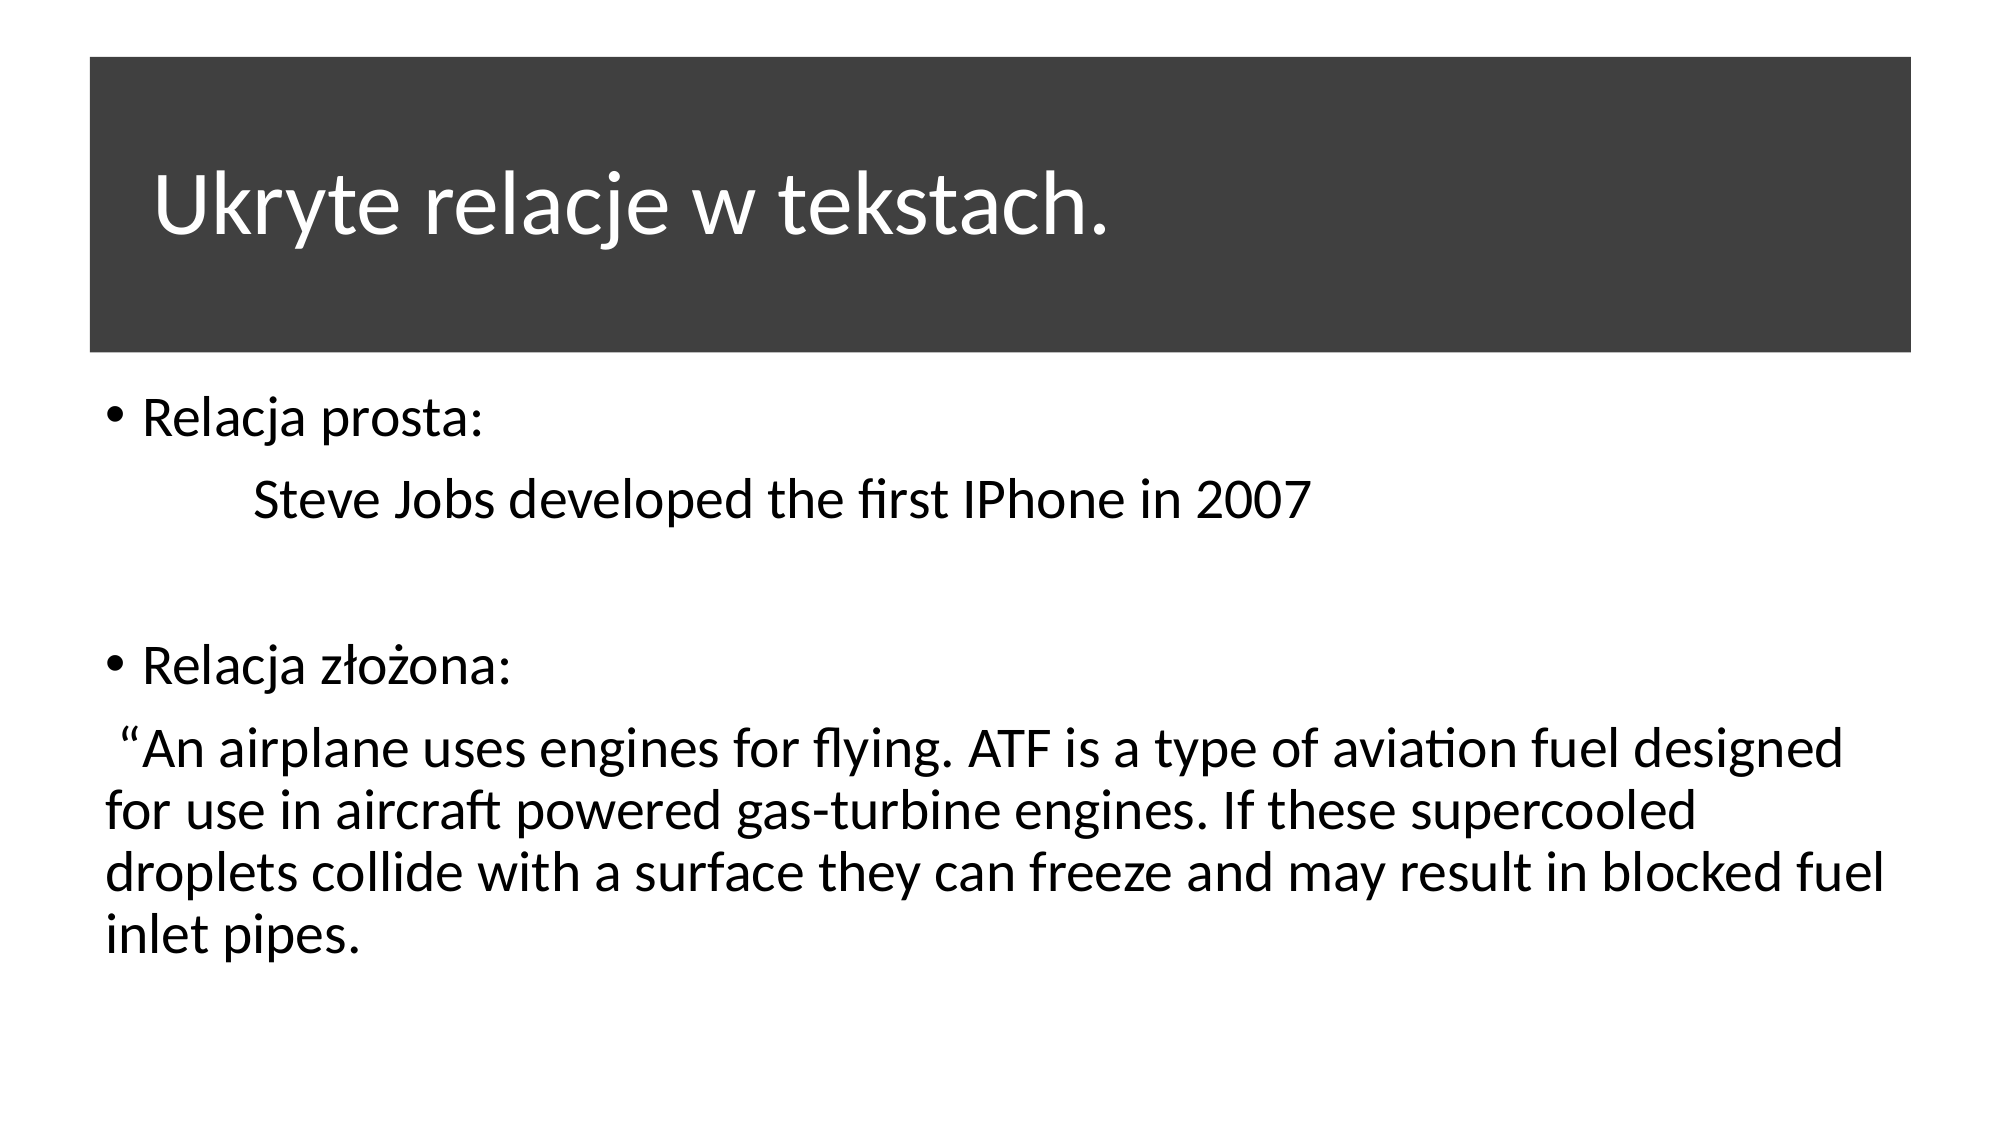

# Ukryte relacje w tekstach.
Relacja prosta:
	Steve Jobs developed the first IPhone in 2007

Relacja złożona:
 “An airplane uses engines for flying. ATF is a type of aviation fuel designed for use in aircraft powered gas-turbine engines. If these supercooled droplets collide with a surface they can freeze and may result in blocked fuel inlet pipes.

24